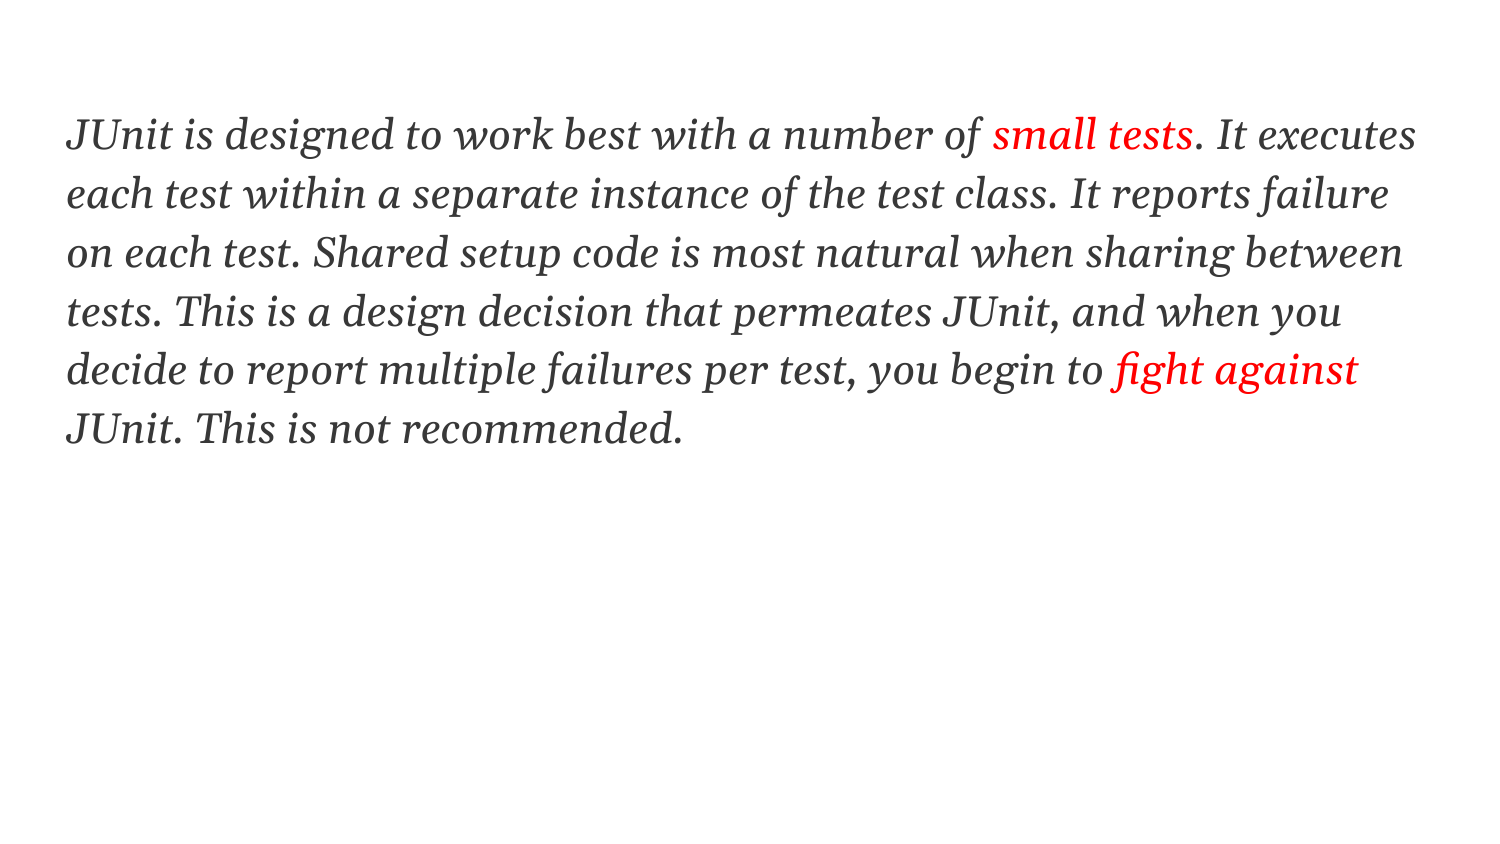

JUnit is designed to work best with a number of small tests. It executes each test within a separate instance of the test class. It reports failure on each test. Shared setup code is most natural when sharing between tests. This is a design decision that permeates JUnit, and when you decide to report multiple failures per test, you begin to fight against JUnit. This is not recommended.